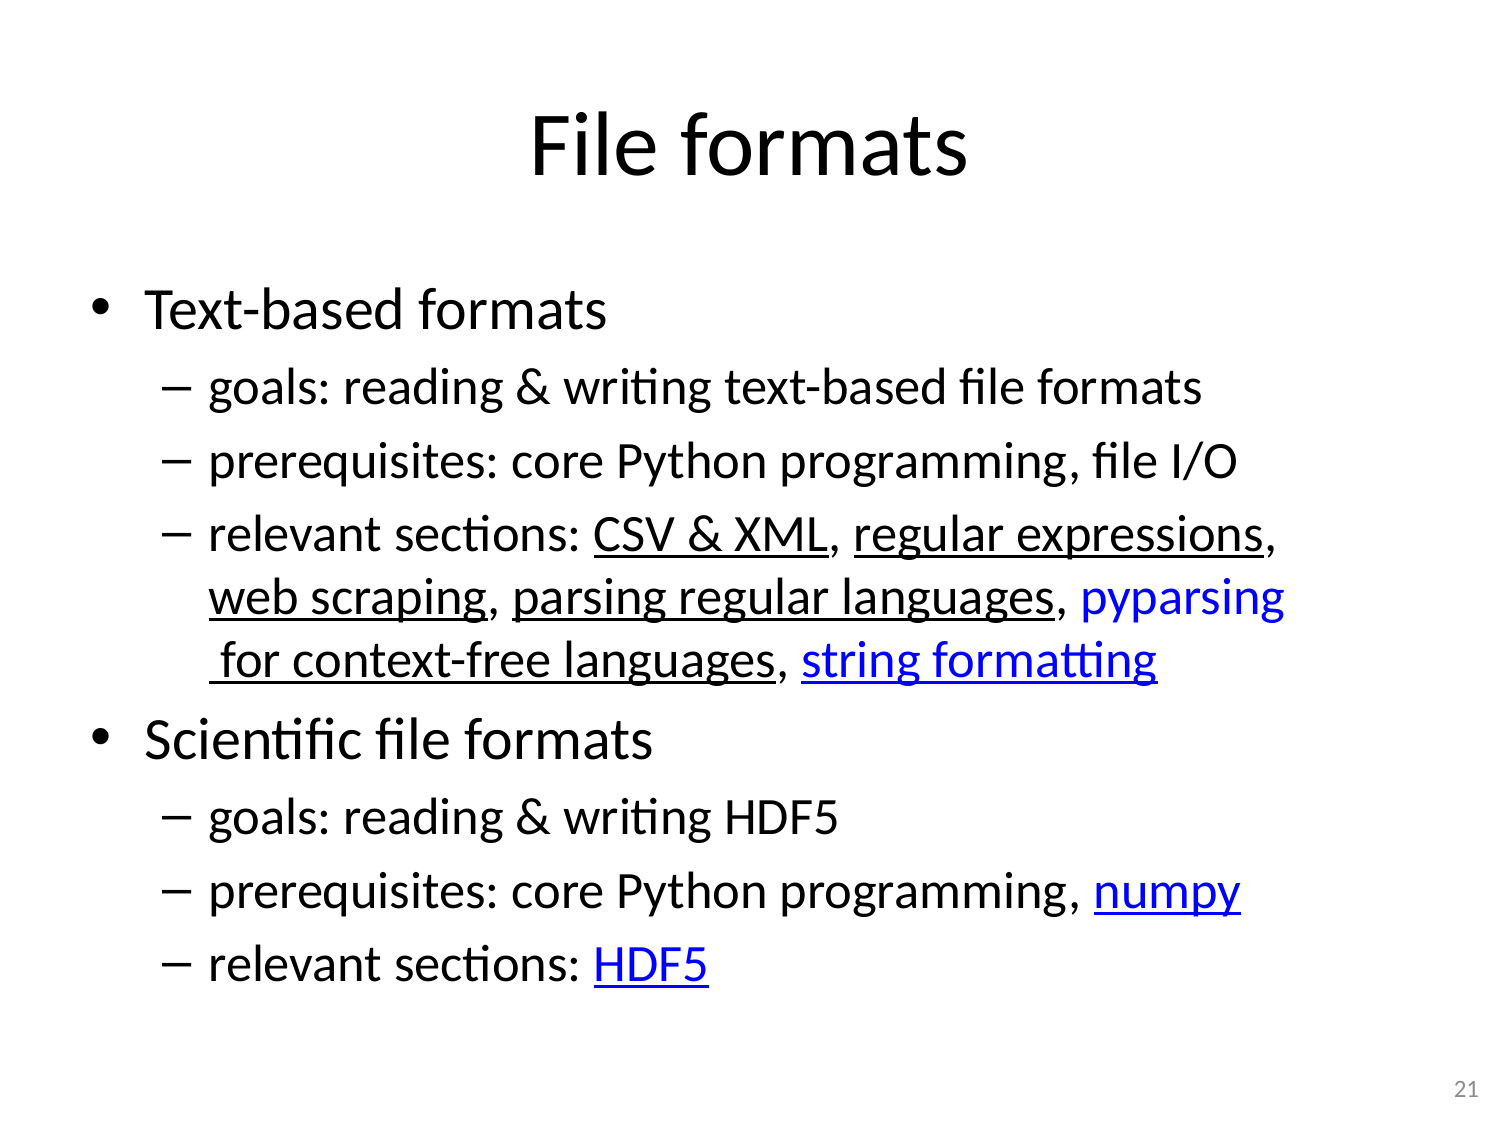

# File formats
Text-based formats
goals: reading & writing text-based file formats
prerequisites: core Python programming, file I/O
relevant sections: CSV & XML, regular expressions, web scraping, parsing regular languages, pyparsing for context-free languages, string formatting
Scientific file formats
goals: reading & writing HDF5
prerequisites: core Python programming, numpy
relevant sections: HDF5
21